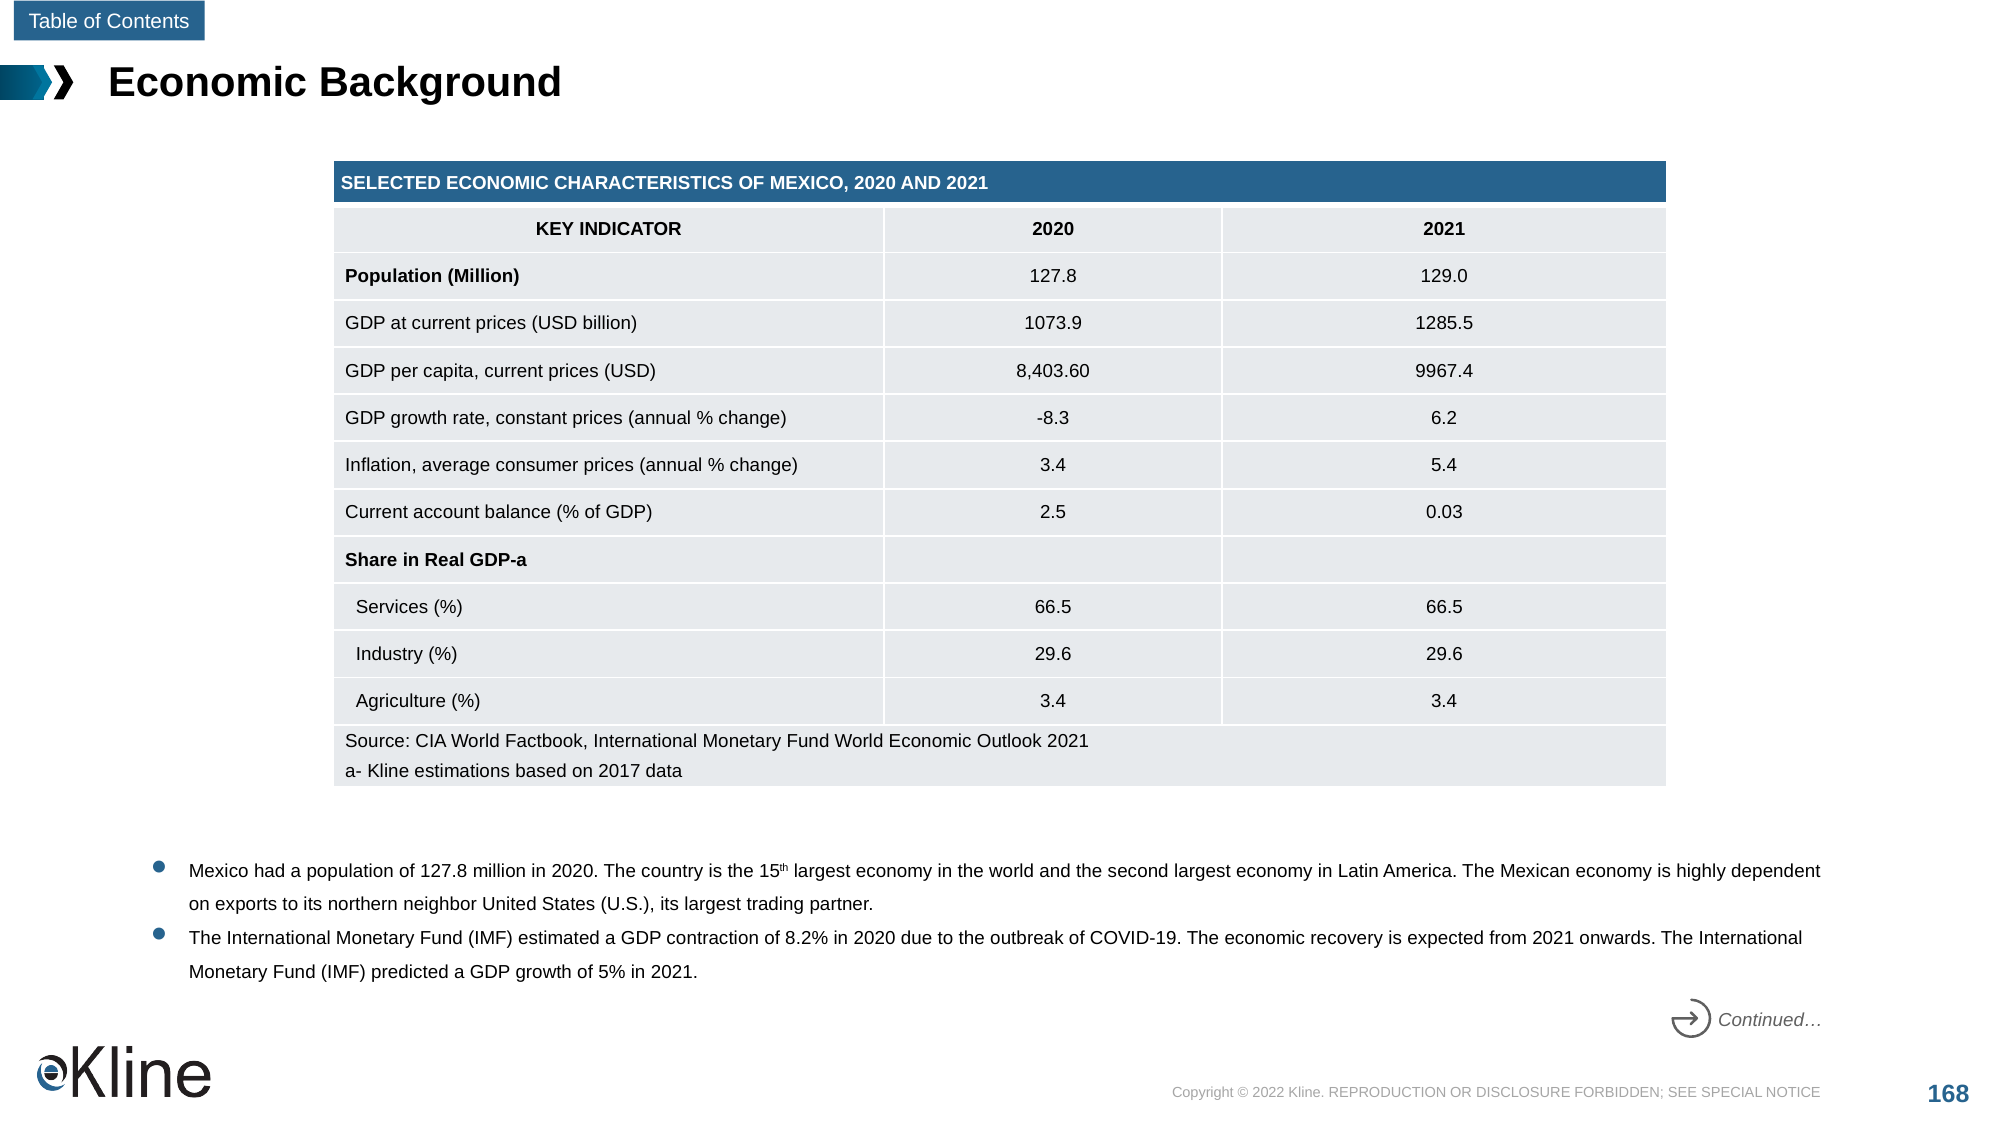

# Economic Background
| SELECTED ECONOMIC CHARACTERISTICS OF MEXICO, 2020 AND 2021 |  |  |
| --- | --- | --- |
| KEY INDICATOR | 2020 | 2021 |
| Population (Million) | 127.8 | 129.0 |
| GDP at current prices (USD billion) | 1073.9 | 1285.5 |
| GDP per capita, current prices (USD) | 8,403.60 | 9967.4 |
| GDP growth rate, constant prices (annual % change) | -8.3 | 6.2 |
| Inflation, average consumer prices (annual % change) | 3.4 | 5.4 |
| Current account balance (% of GDP) | 2.5 | 0.03 |
| Share in Real GDP-a |  |  |
| Services (%) | 66.5 | 66.5 |
| Industry (%) | 29.6 | 29.6 |
| Agriculture (%) | 3.4 | 3.4 |
| Source: CIA World Factbook, International Monetary Fund World Economic Outlook 2021 a- Kline estimations based on 2017 data |  |  |
Mexico had a population of 127.8 million in 2020. The country is the 15th largest economy in the world and the second largest economy in Latin America. The Mexican economy is highly dependent on exports to its northern neighbor United States (U.S.), its largest trading partner.
The International Monetary Fund (IMF) estimated a GDP contraction of 8.2% in 2020 due to the outbreak of COVID-19. The economic recovery is expected from 2021 onwards. The International Monetary Fund (IMF) predicted a GDP growth of 5% in 2021.

Continued…